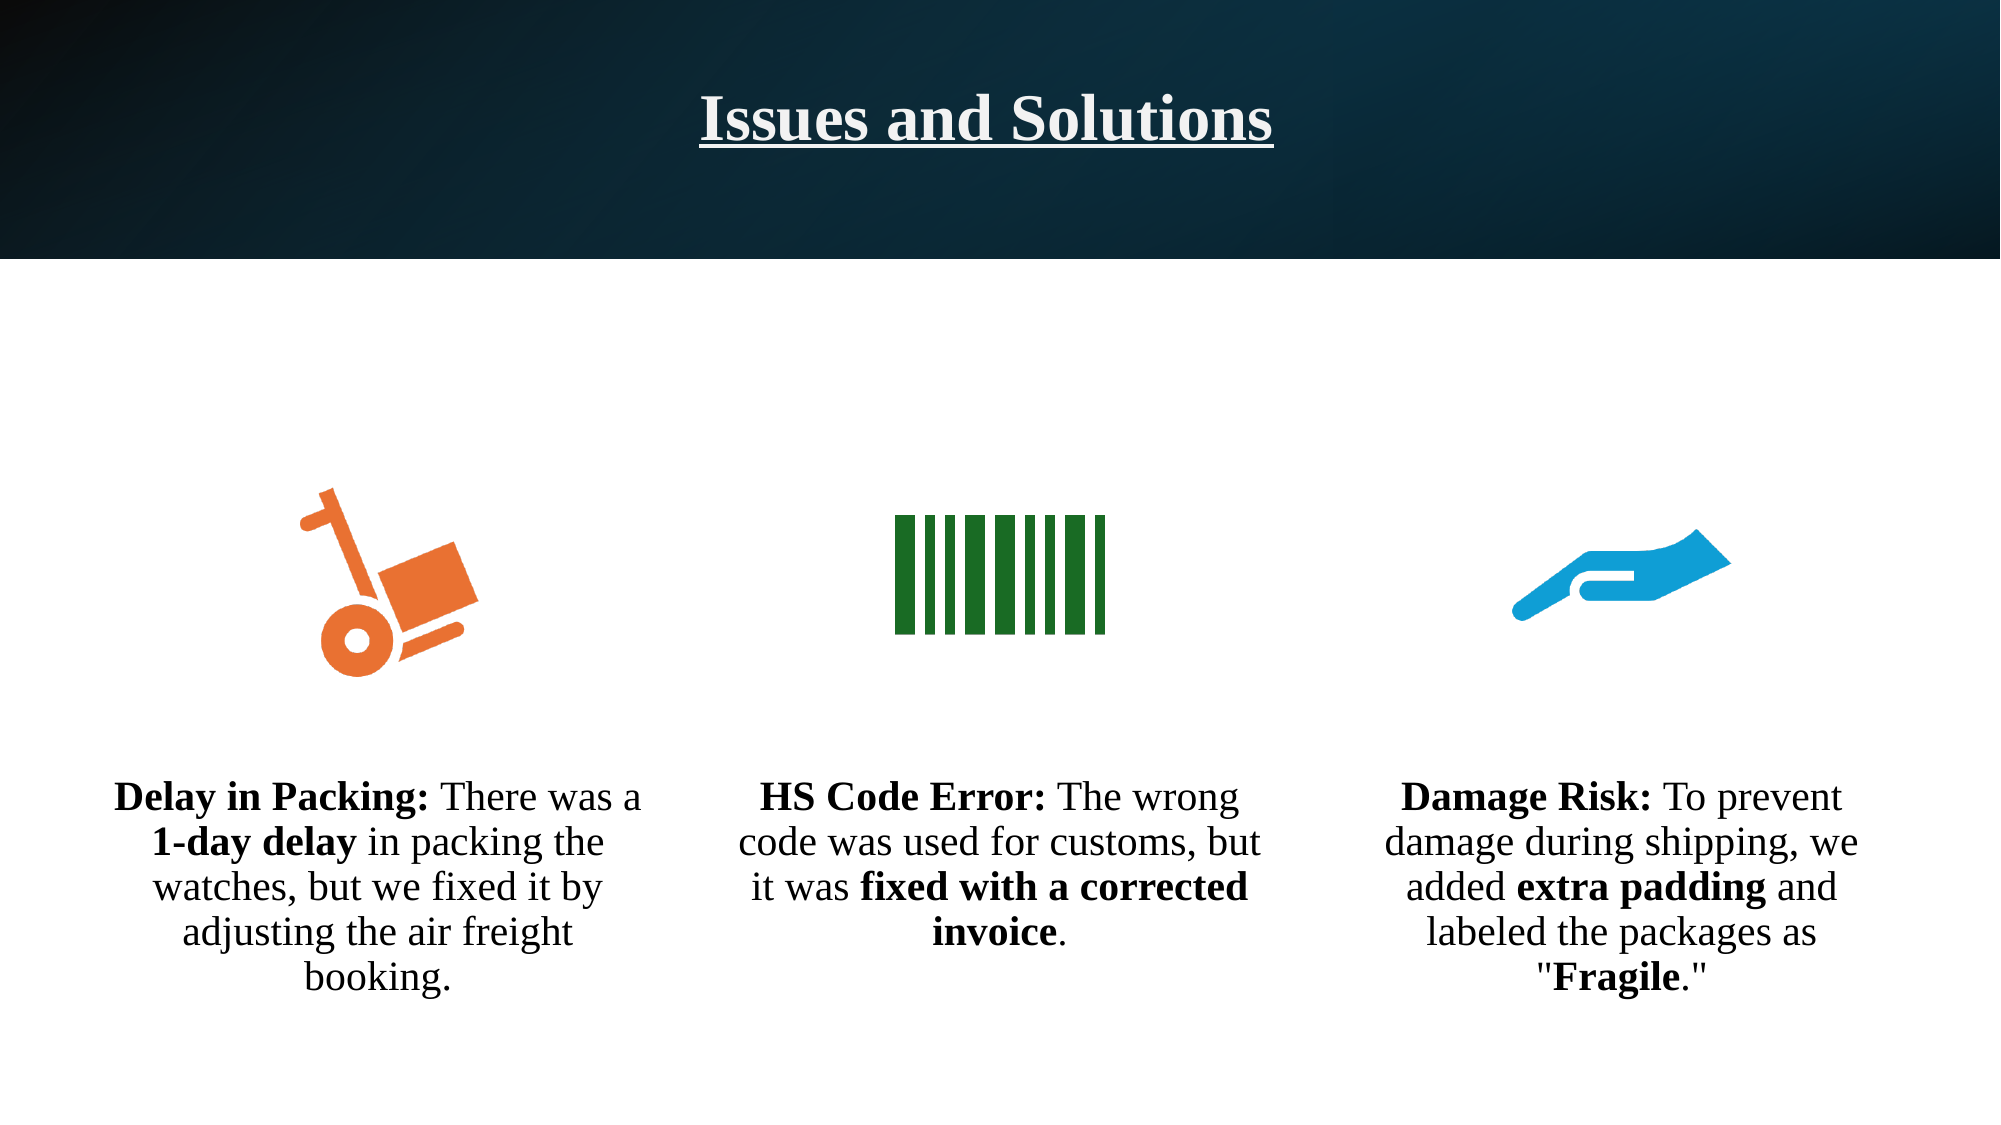

Issues and Solutions

Delay in Packing: There was a 1-day delay in packing the watches, but we fixed it by adjusting the air freight booking.
HS Code Error: The wrong code was used for customs, but it was fixed with a corrected invoice.
Damage Risk: To prevent damage during shipping, we added extra padding and labeled the packages as "Fragile."